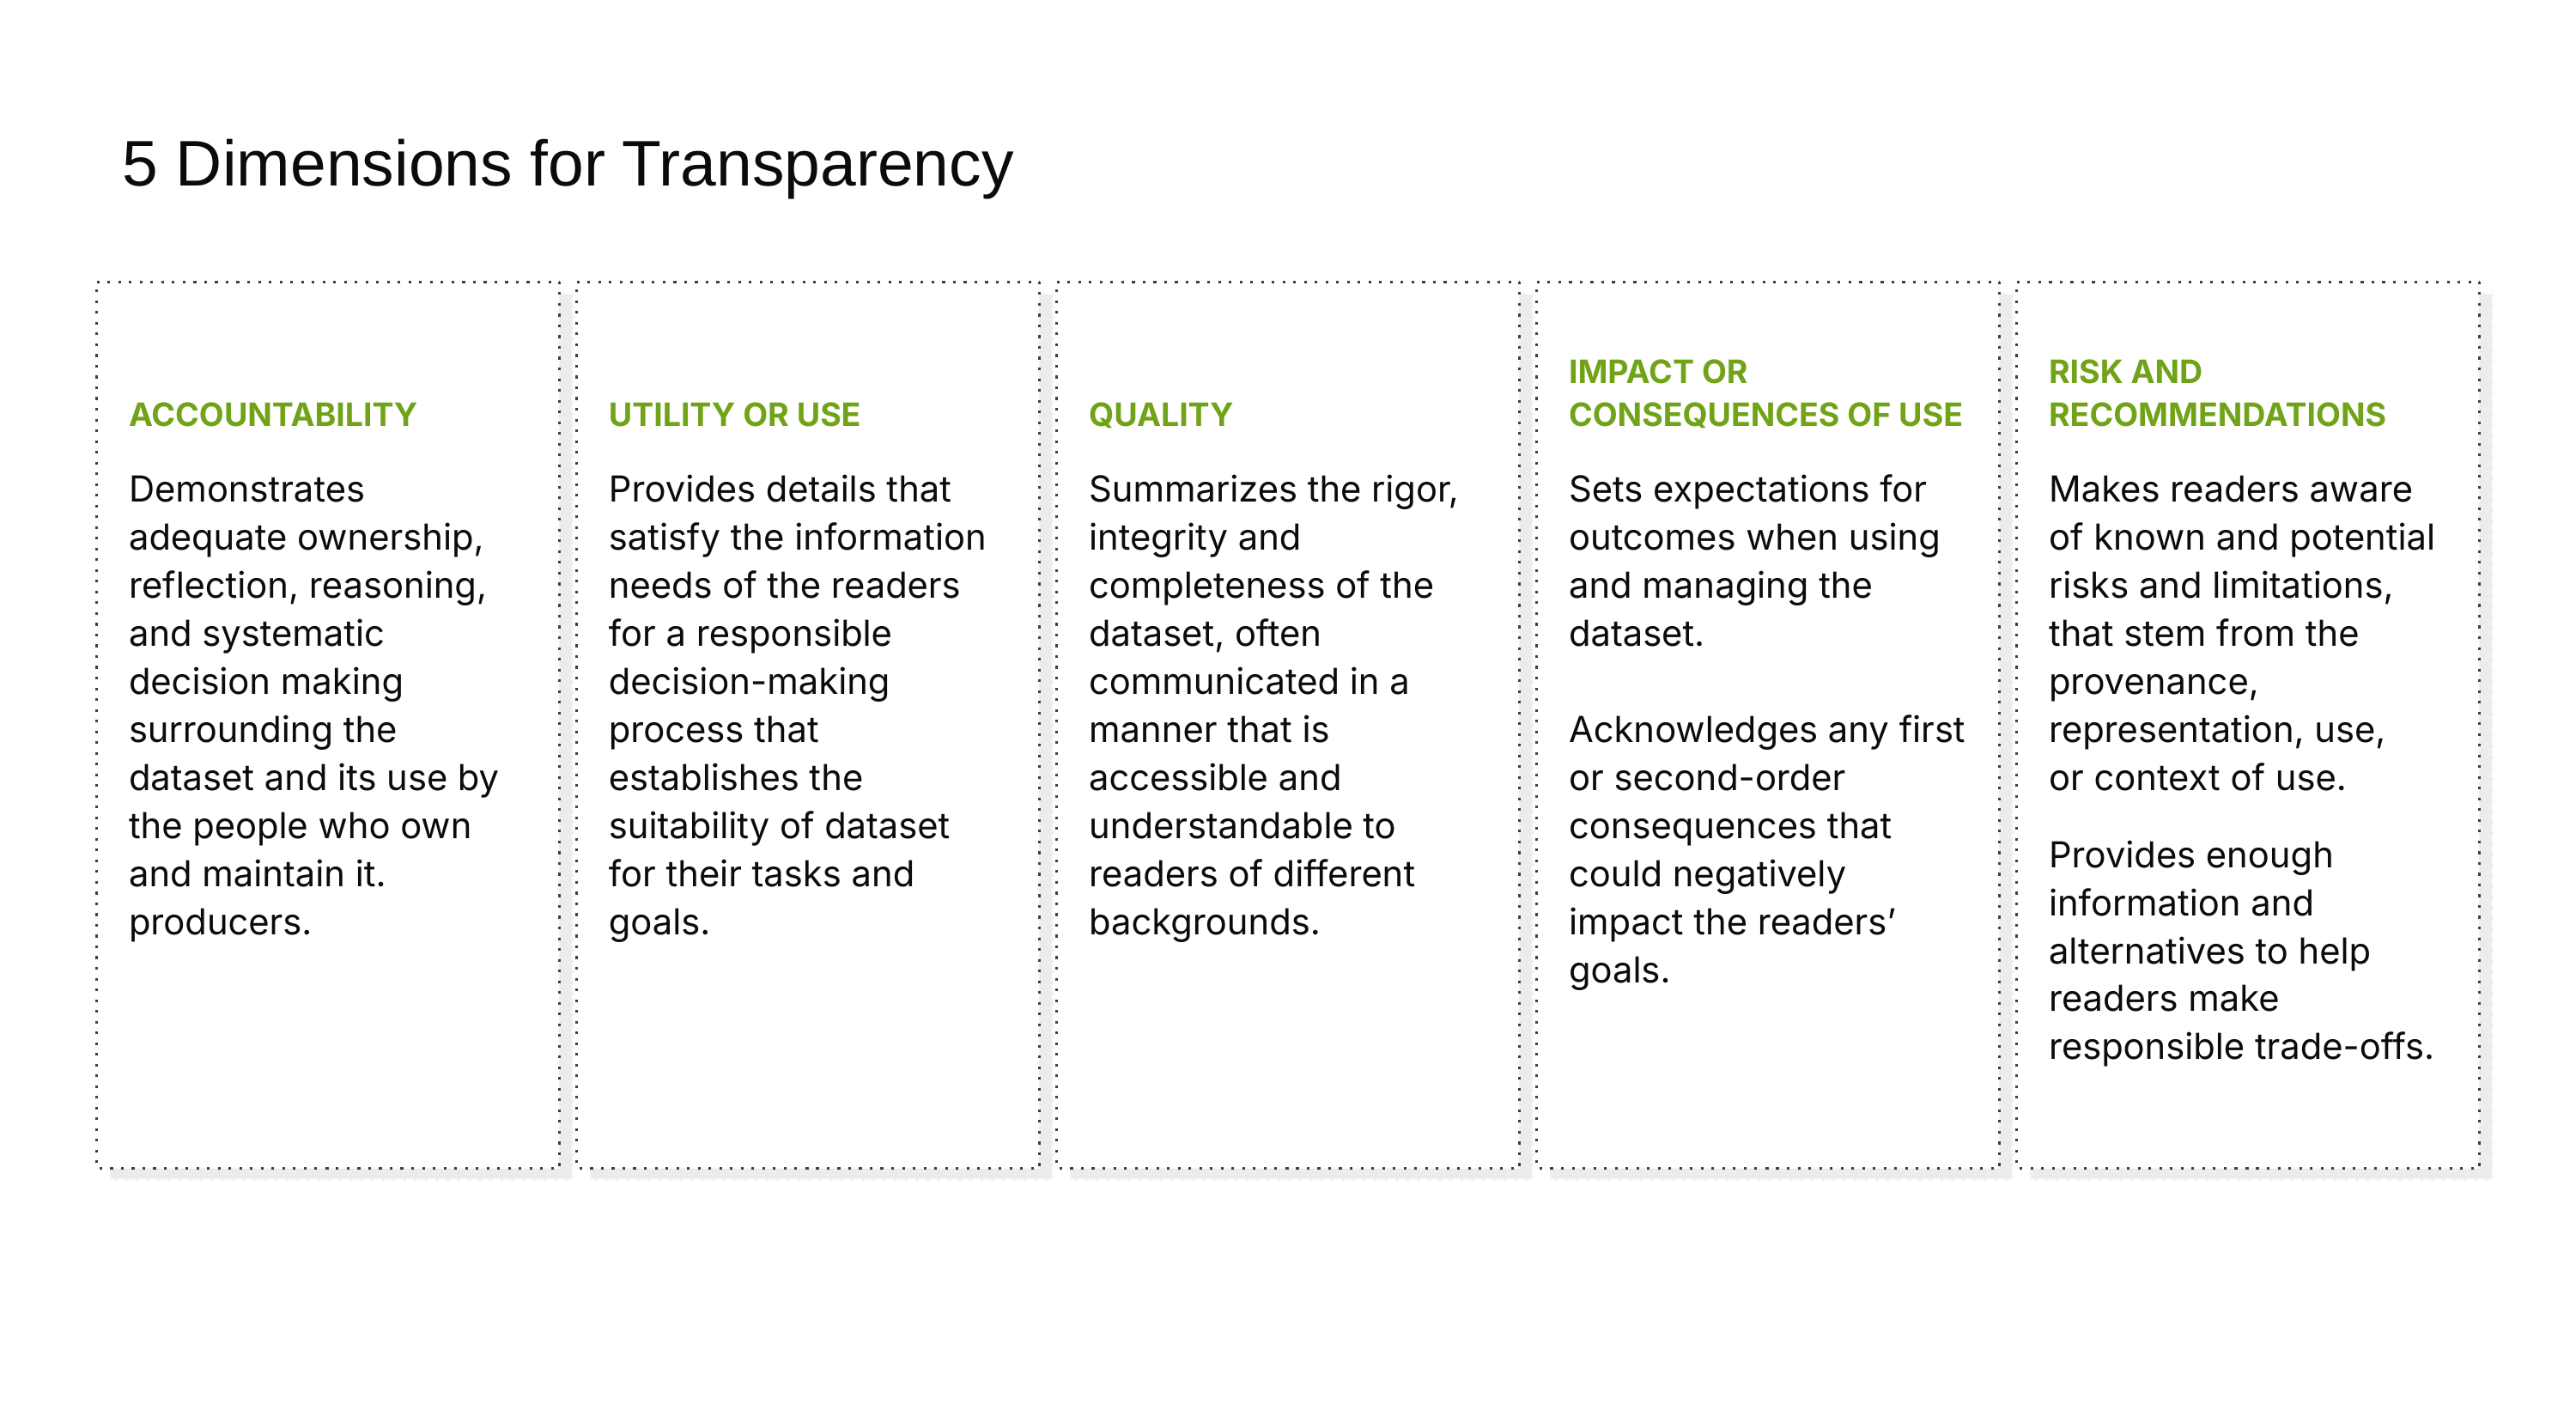

5 Dimensions for Transparency
ACCOUNTABILITY
Demonstrates adequate ownership, reflection, reasoning, and systematic decision making surrounding the dataset and its use by the people who own and maintain it.  producers.

UTILITY OR USE
Provides details that satisfy the information needs of the readers for a responsible decision-making process that establishes the suitability of dataset for their tasks and goals.

QUALITY
Summarizes the rigor, integrity and completeness of the dataset, often communicated in a manner that is accessible and understandable to readers of different backgrounds.
IMPACT OR CONSEQUENCES OF USE
Sets expectations for outcomes when using and managing the dataset.
Acknowledges any first or second-order consequences that could negatively impact the readers’ goals.

RISK AND RECOMMENDATIONS
Makes readers aware of known and potential risks and limitations, that stem from the provenance, representation, use,
or context of use.
Provides enough information and alternatives to help readers make responsible trade-offs.